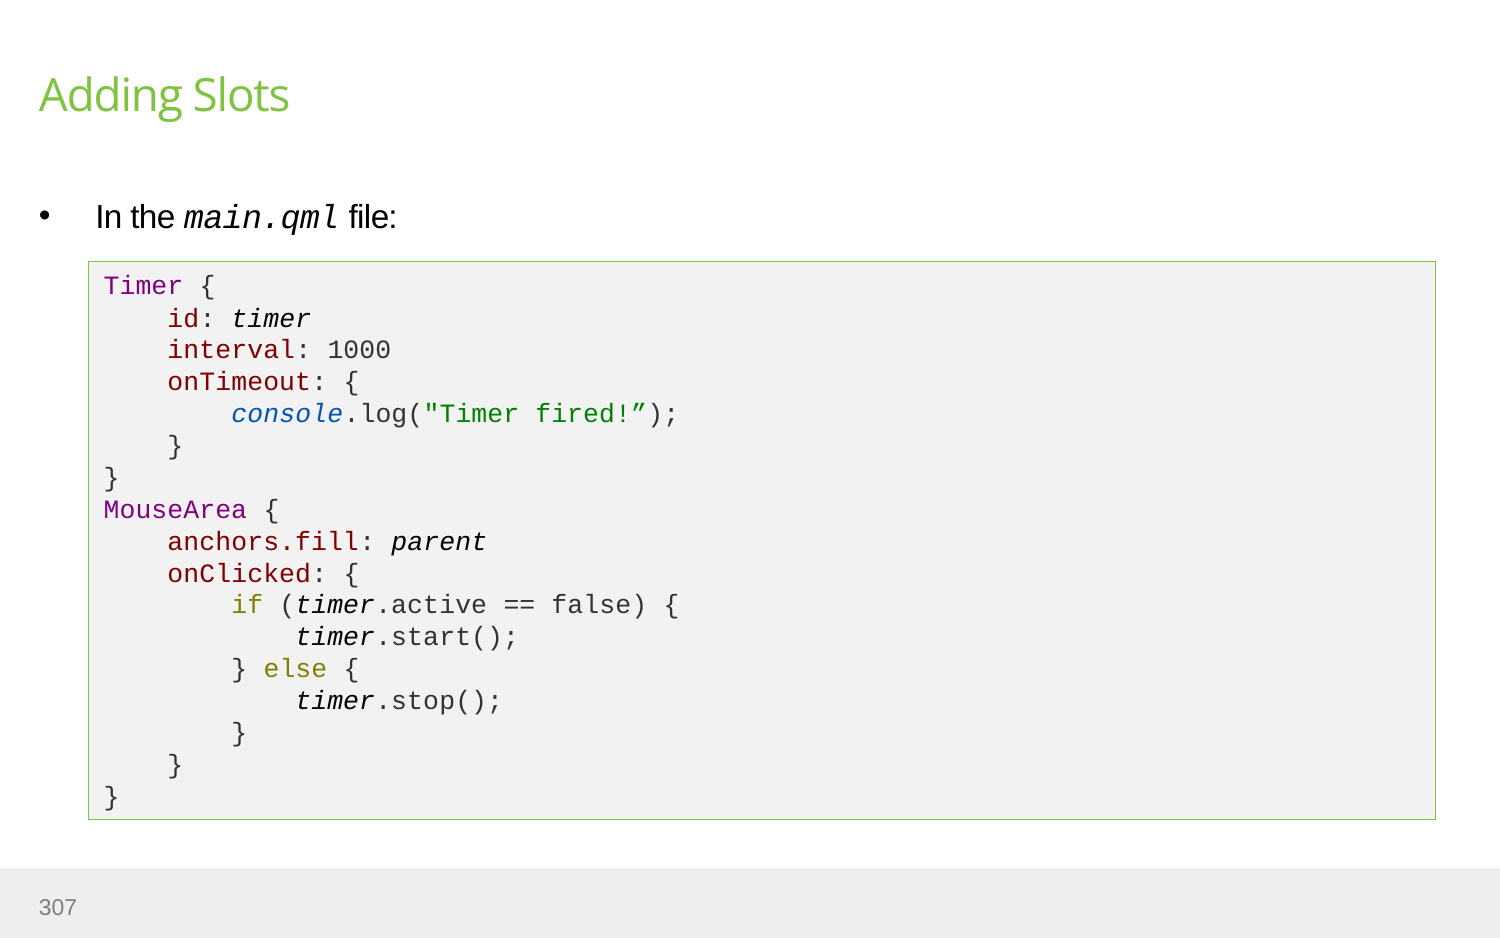

# Adding Slots
In the main.qml file:

Timer {
    id: timer
    interval: 1000
    onTimeout: {
        console.log("Timer fired!”);
    }
}
MouseArea {
    anchors.fill: parent
    onClicked: {
        if (timer.active == false) {
            timer.start();
        } else {
            timer.stop();
        }
    }
}
307